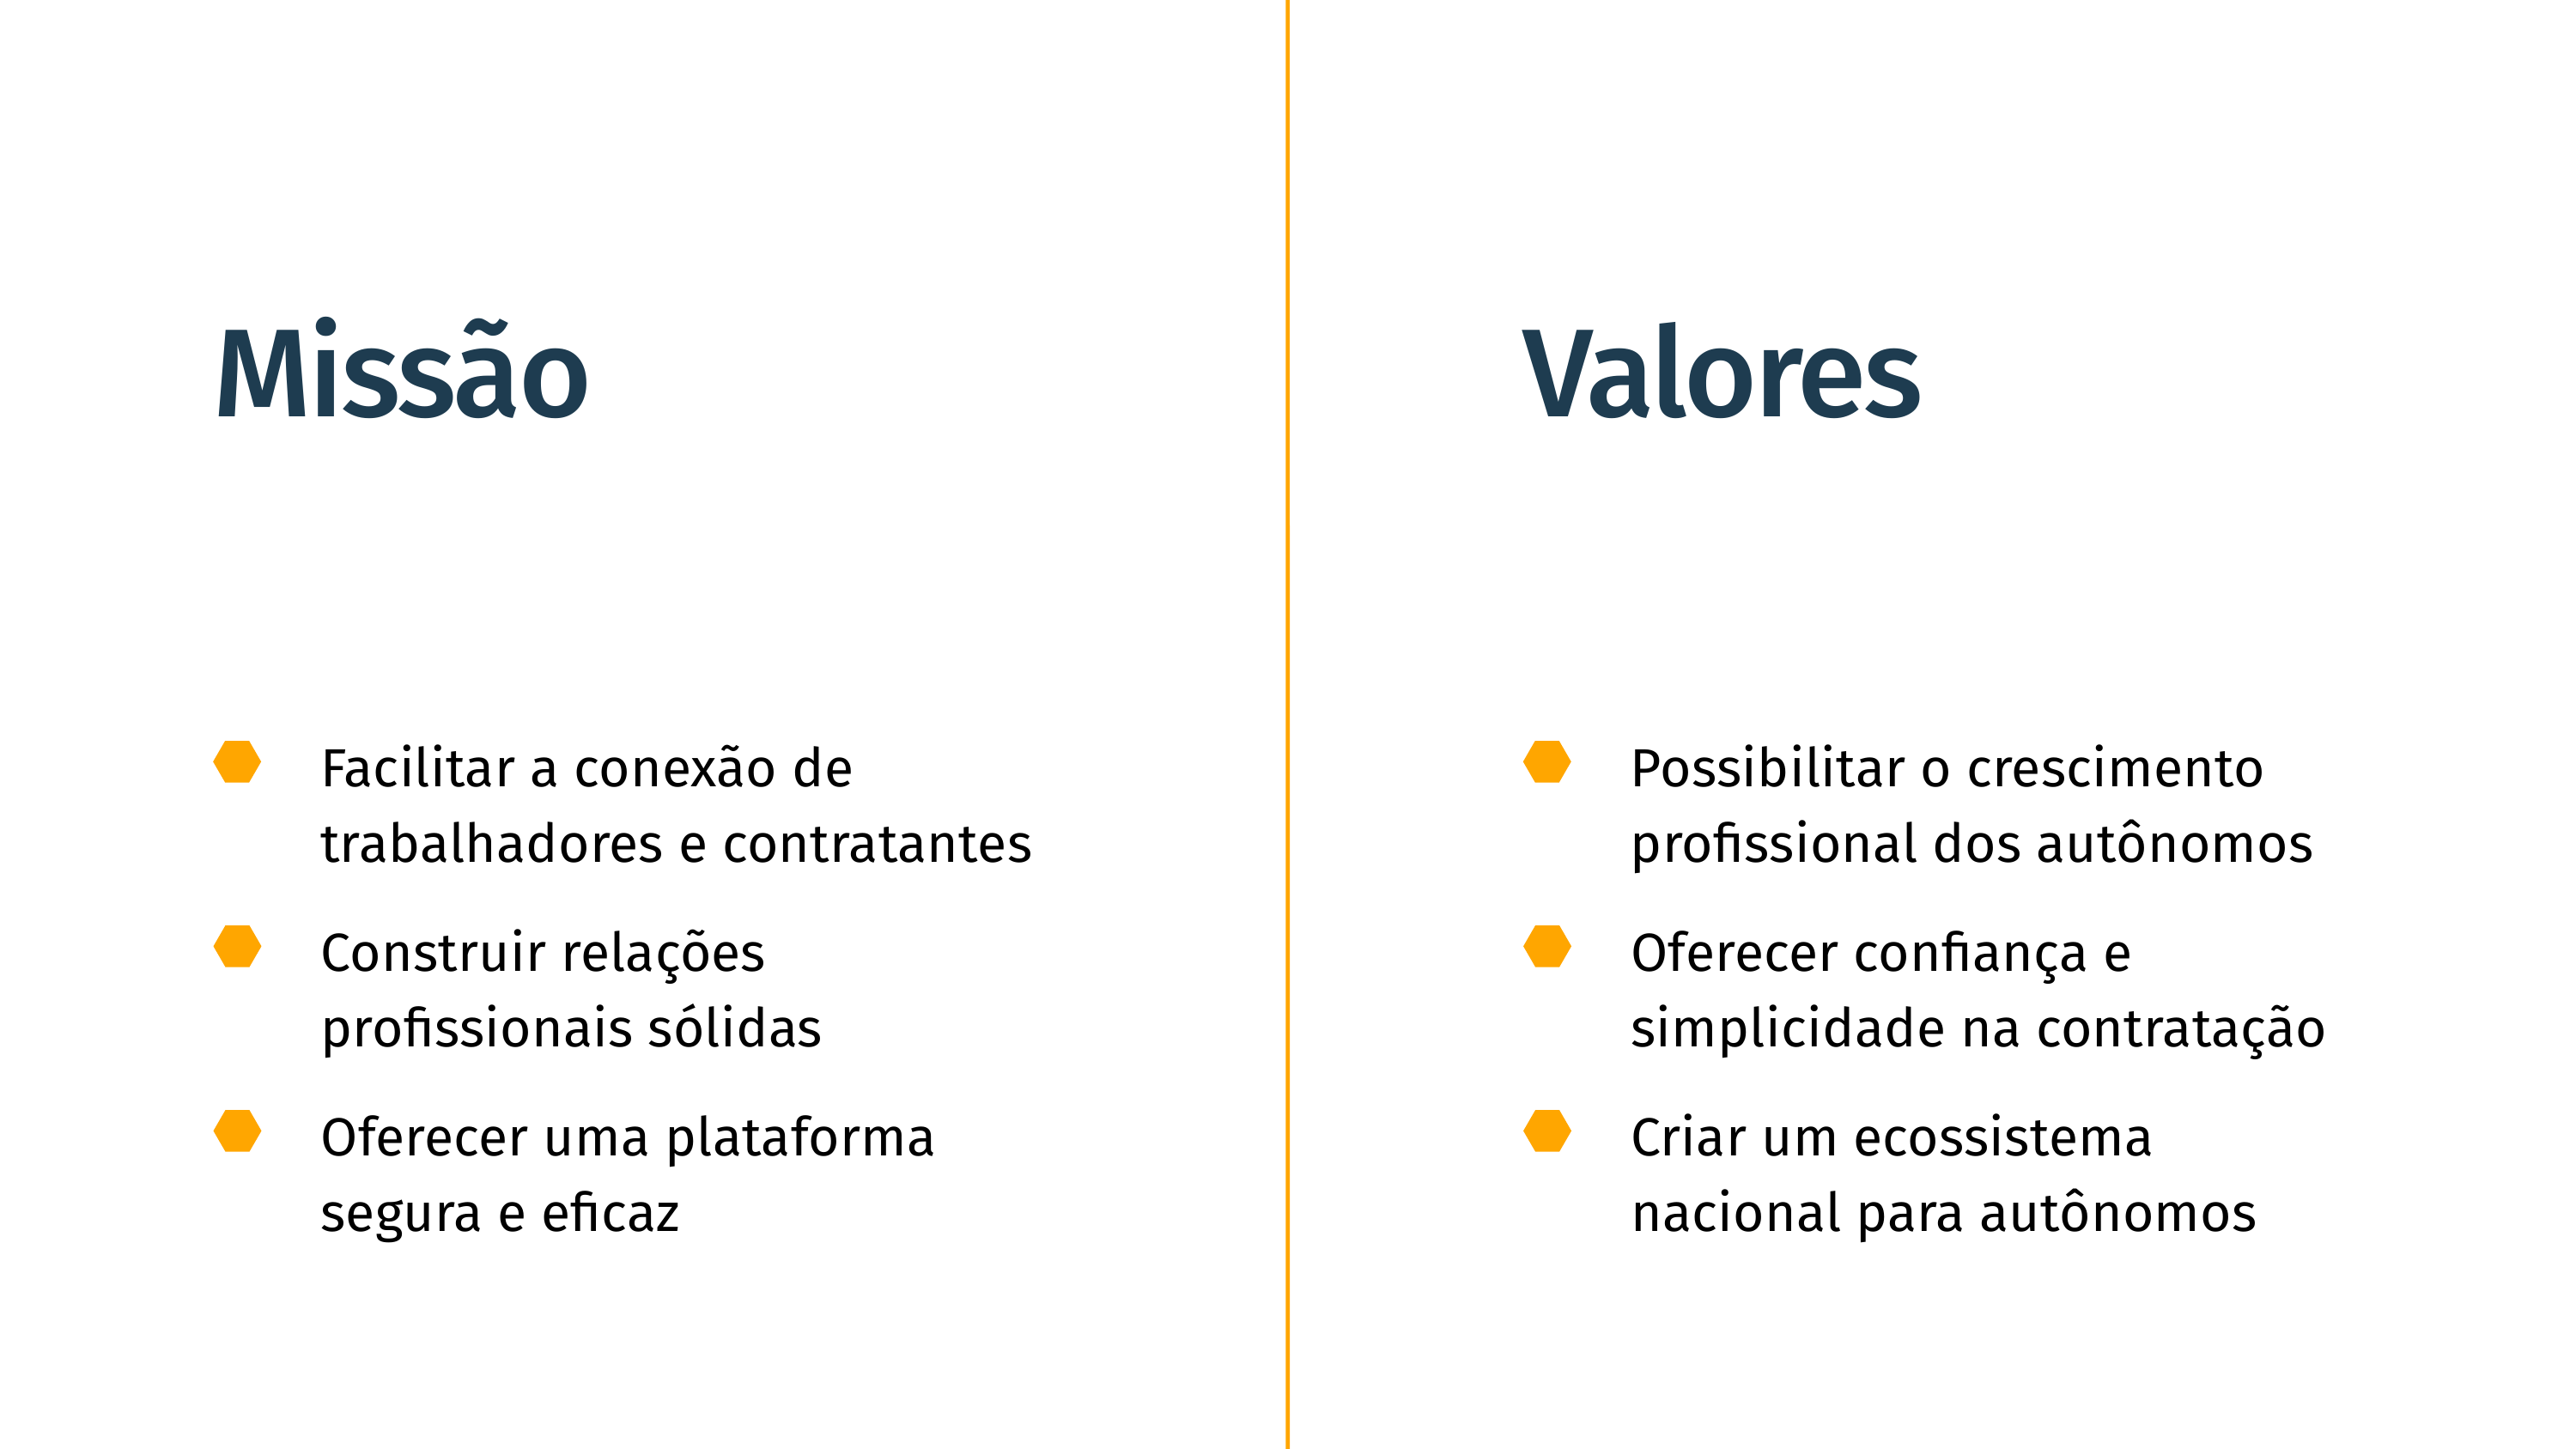

Missão
Valores

Facilitar a conexão de trabalhadores e contratantes

Possibilitar o crescimento profissional dos autônomos

Construir relações profissionais sólidas

Oferecer confiança e simplicidade na contratação

Oferecer uma plataforma segura e eficaz

Criar um ecossistema nacional para autônomos